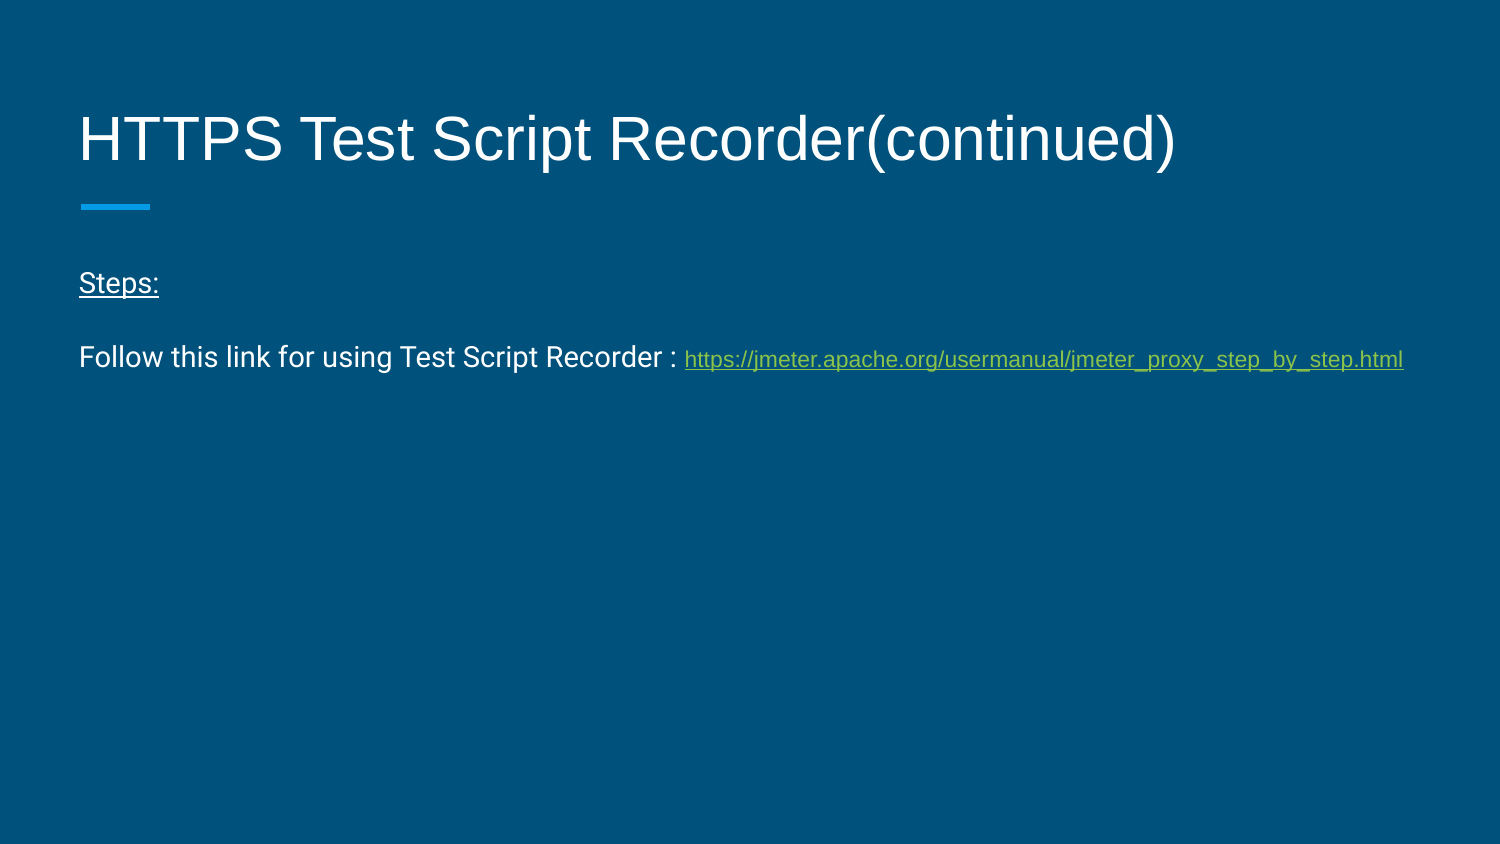

# HTTPS Test Script Recorder(continued)
Steps:
Follow this link for using Test Script Recorder : https://jmeter.apache.org/usermanual/jmeter_proxy_step_by_step.html